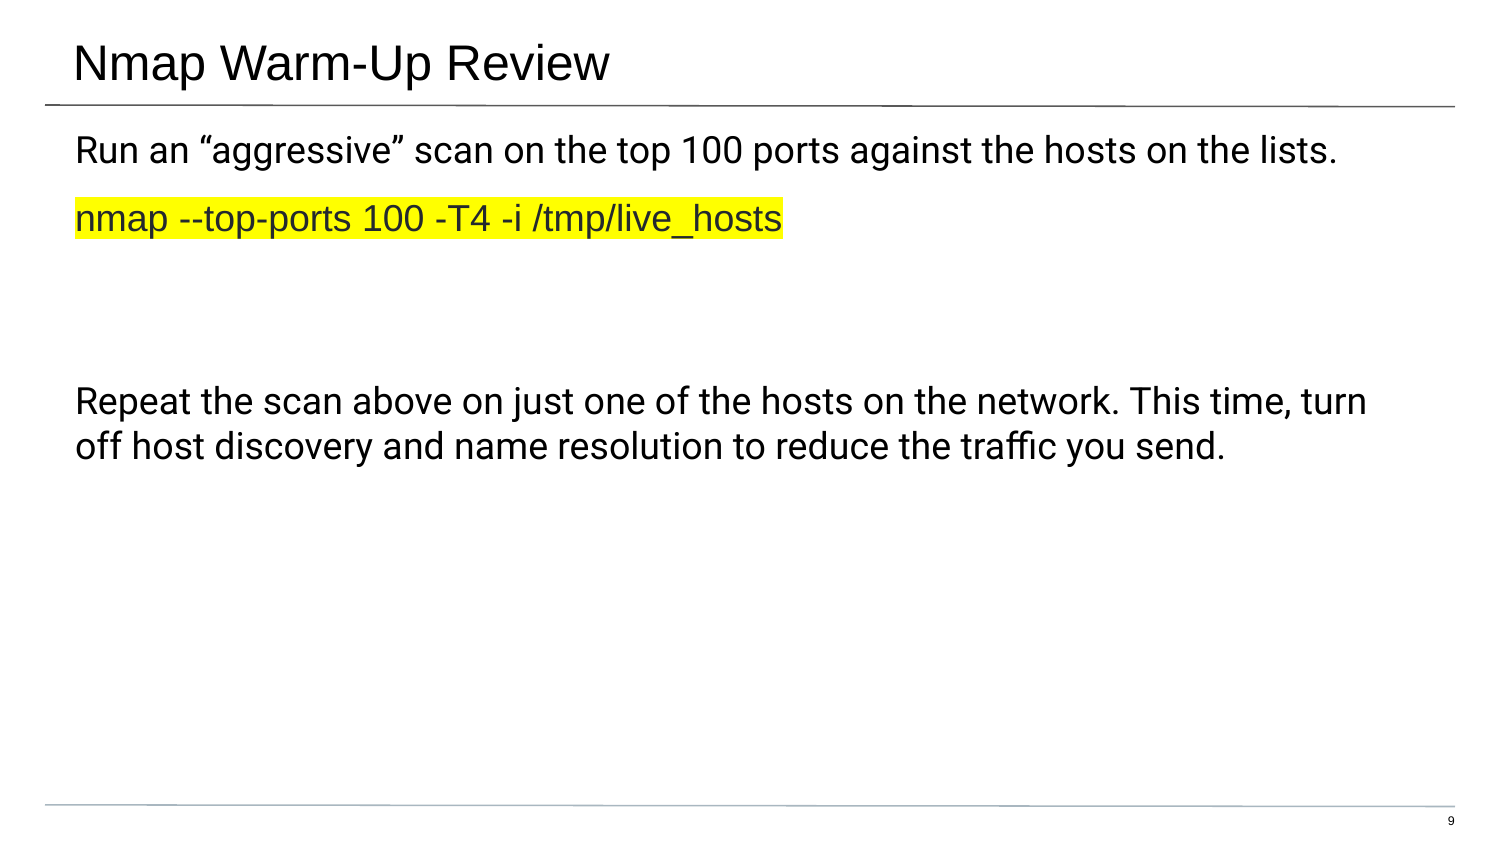

# Nmap Warm-Up Review
Run an “aggressive” scan on the top 100 ports against the hosts on the lists.
nmap --top-ports 100 -T4 -i /tmp/live_hosts
Repeat the scan above on just one of the hosts on the network. This time, turn off host discovery and name resolution to reduce the traffic you send.

9